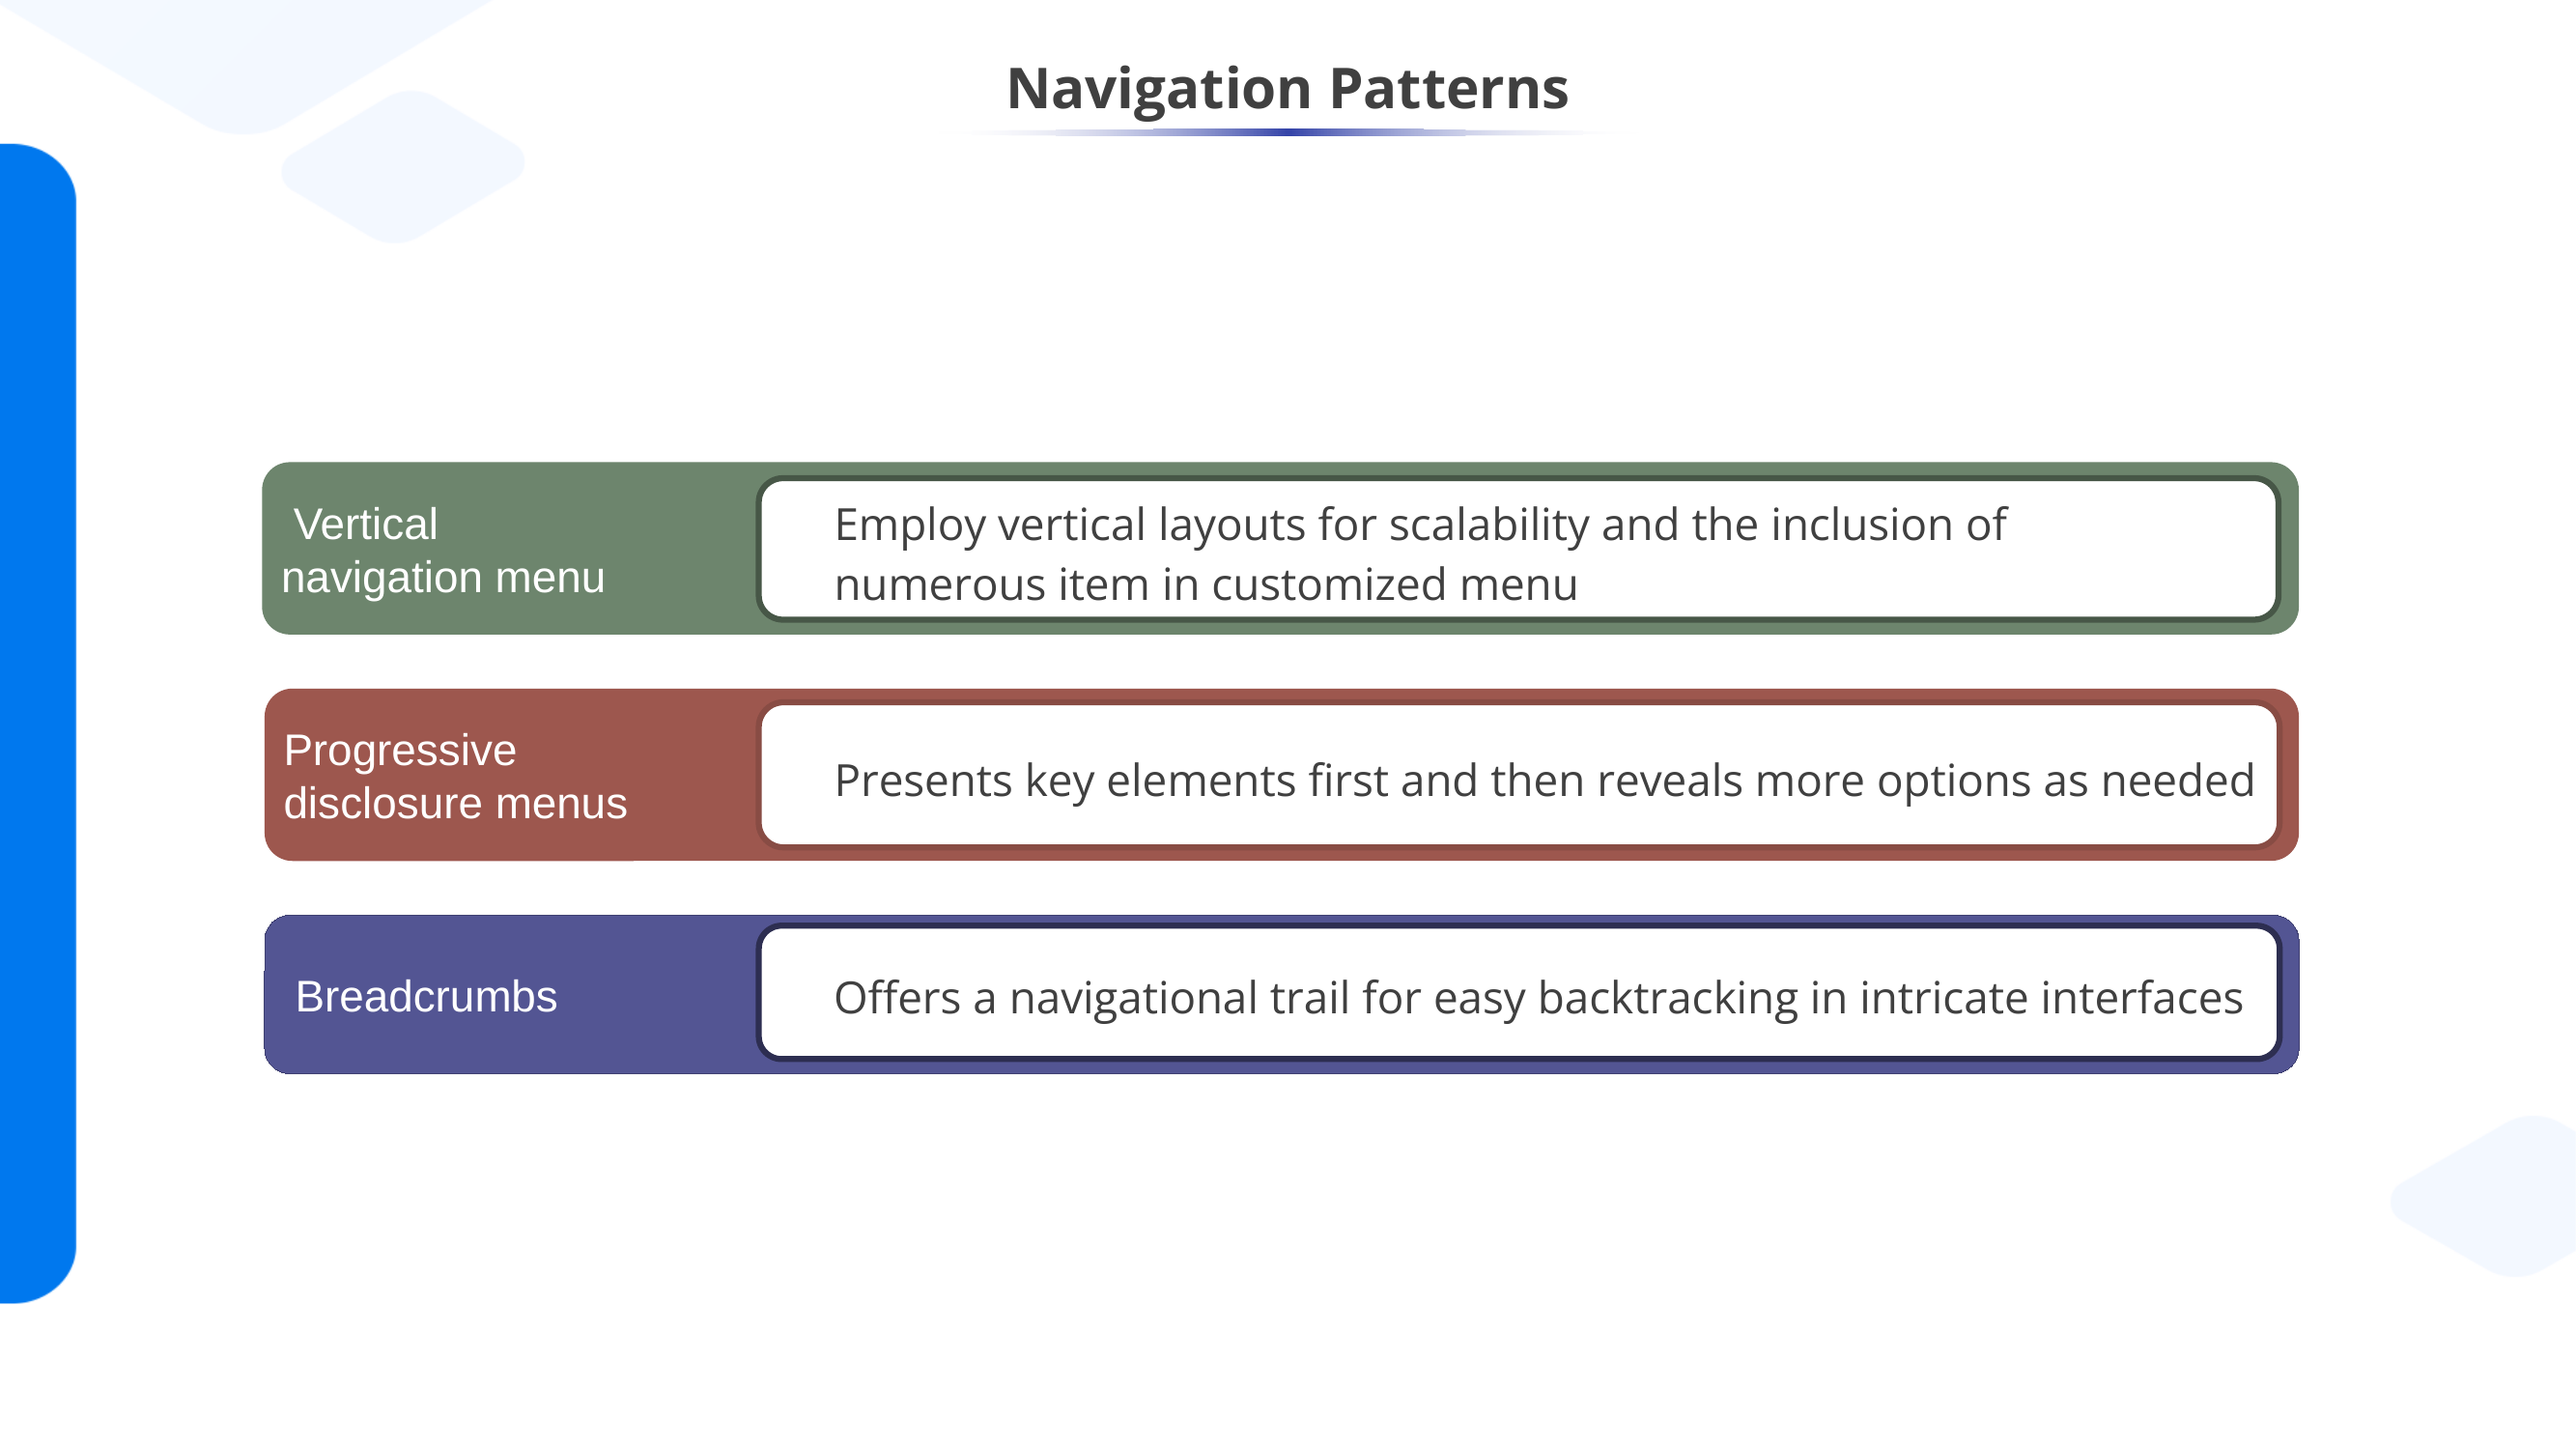

# Navigation Patterns

 Vertical
navigation menu
Employ vertical layouts for scalability and the inclusion of
numerous item in customized menu
Progressive
disclosure menus
Presents key elements first and then reveals more options as needed
 Breadcrumbs
Offers a navigational trail for easy backtracking in intricate interfaces